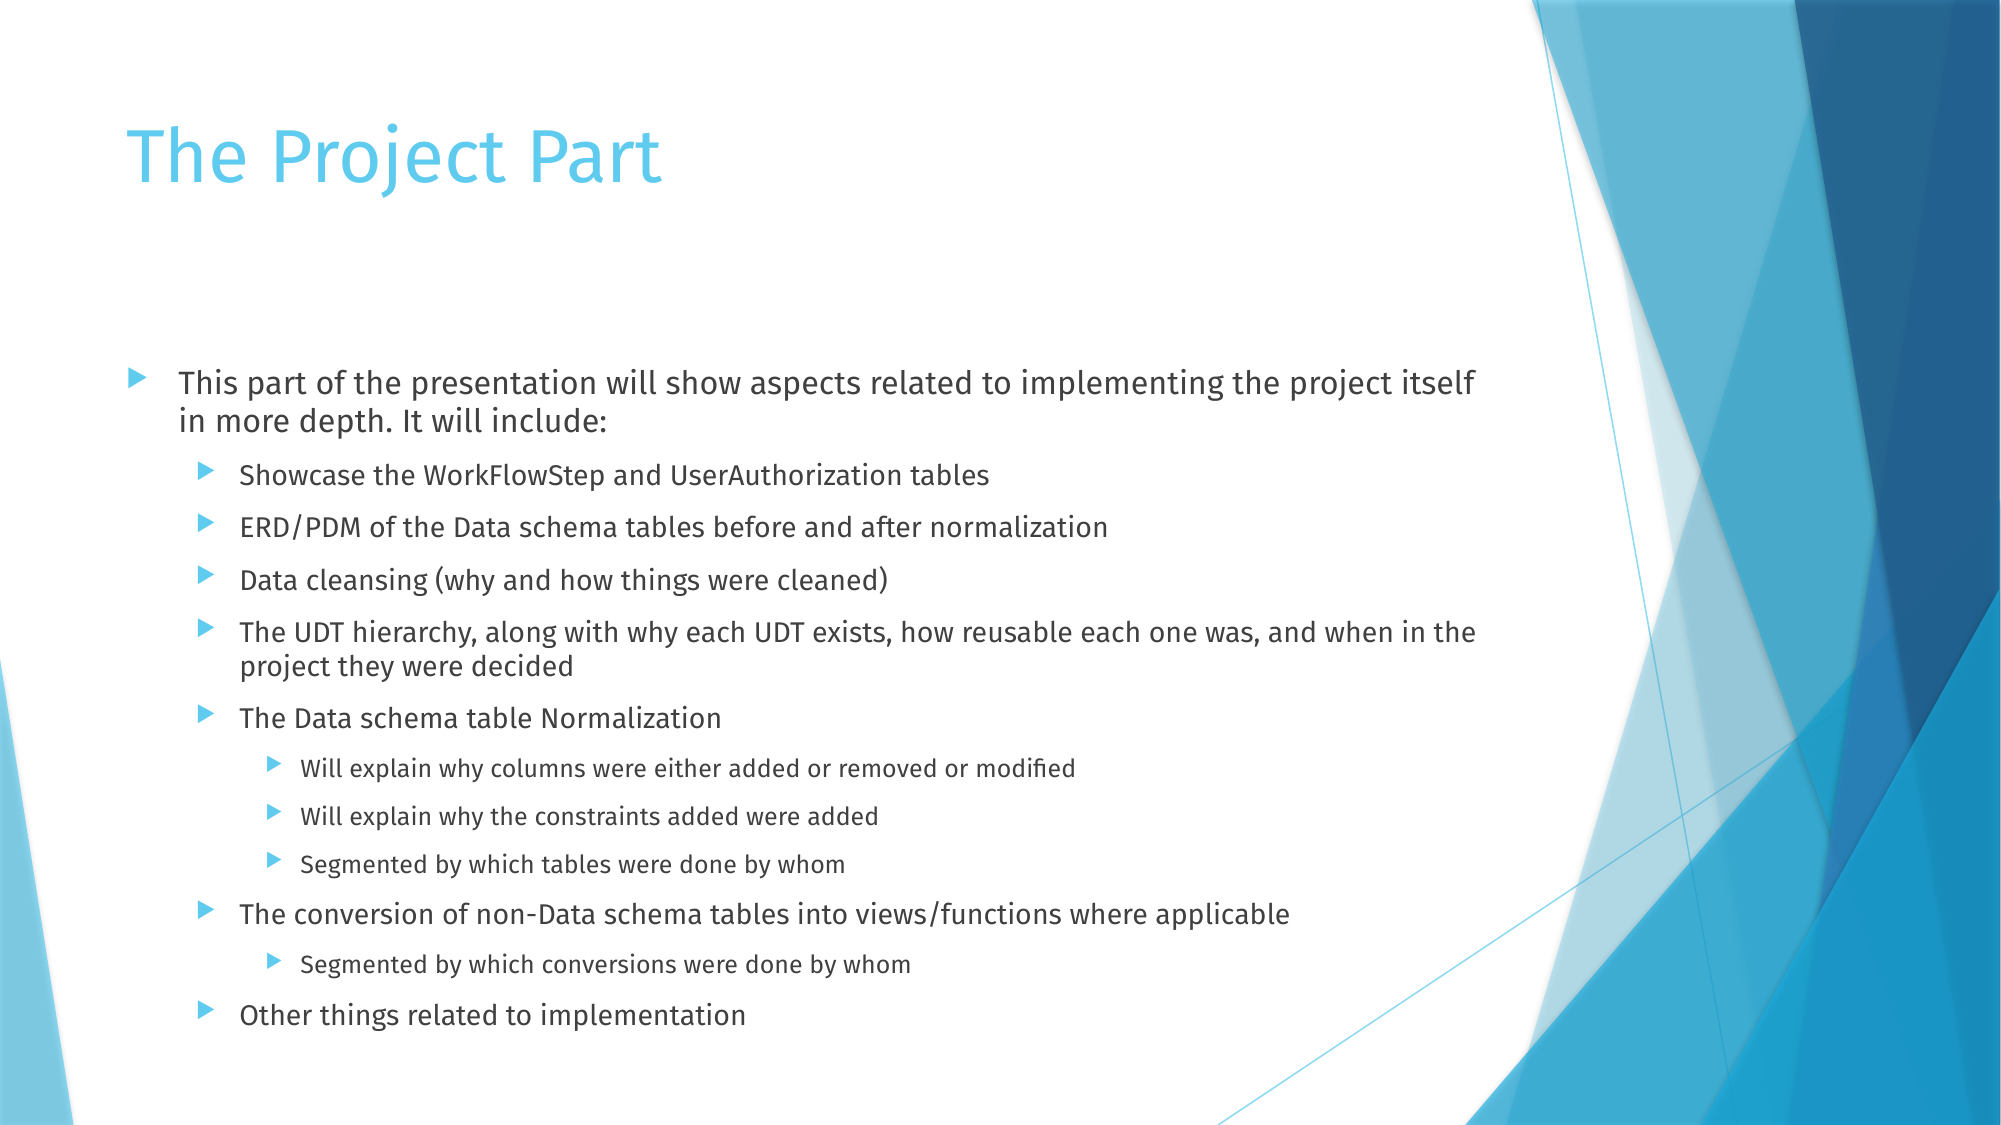

# The Project Part
This part of the presentation will show aspects related to implementing the project itself in more depth. It will include:
Showcase the WorkFlowStep and UserAuthorization tables
ERD/PDM of the Data schema tables before and after normalization
Data cleansing (why and how things were cleaned)
The UDT hierarchy, along with why each UDT exists, how reusable each one was, and when in the project they were decided
The Data schema table Normalization
Will explain why columns were either added or removed or modified
Will explain why the constraints added were added
Segmented by which tables were done by whom
The conversion of non-Data schema tables into views/functions where applicable
Segmented by which conversions were done by whom
Other things related to implementation